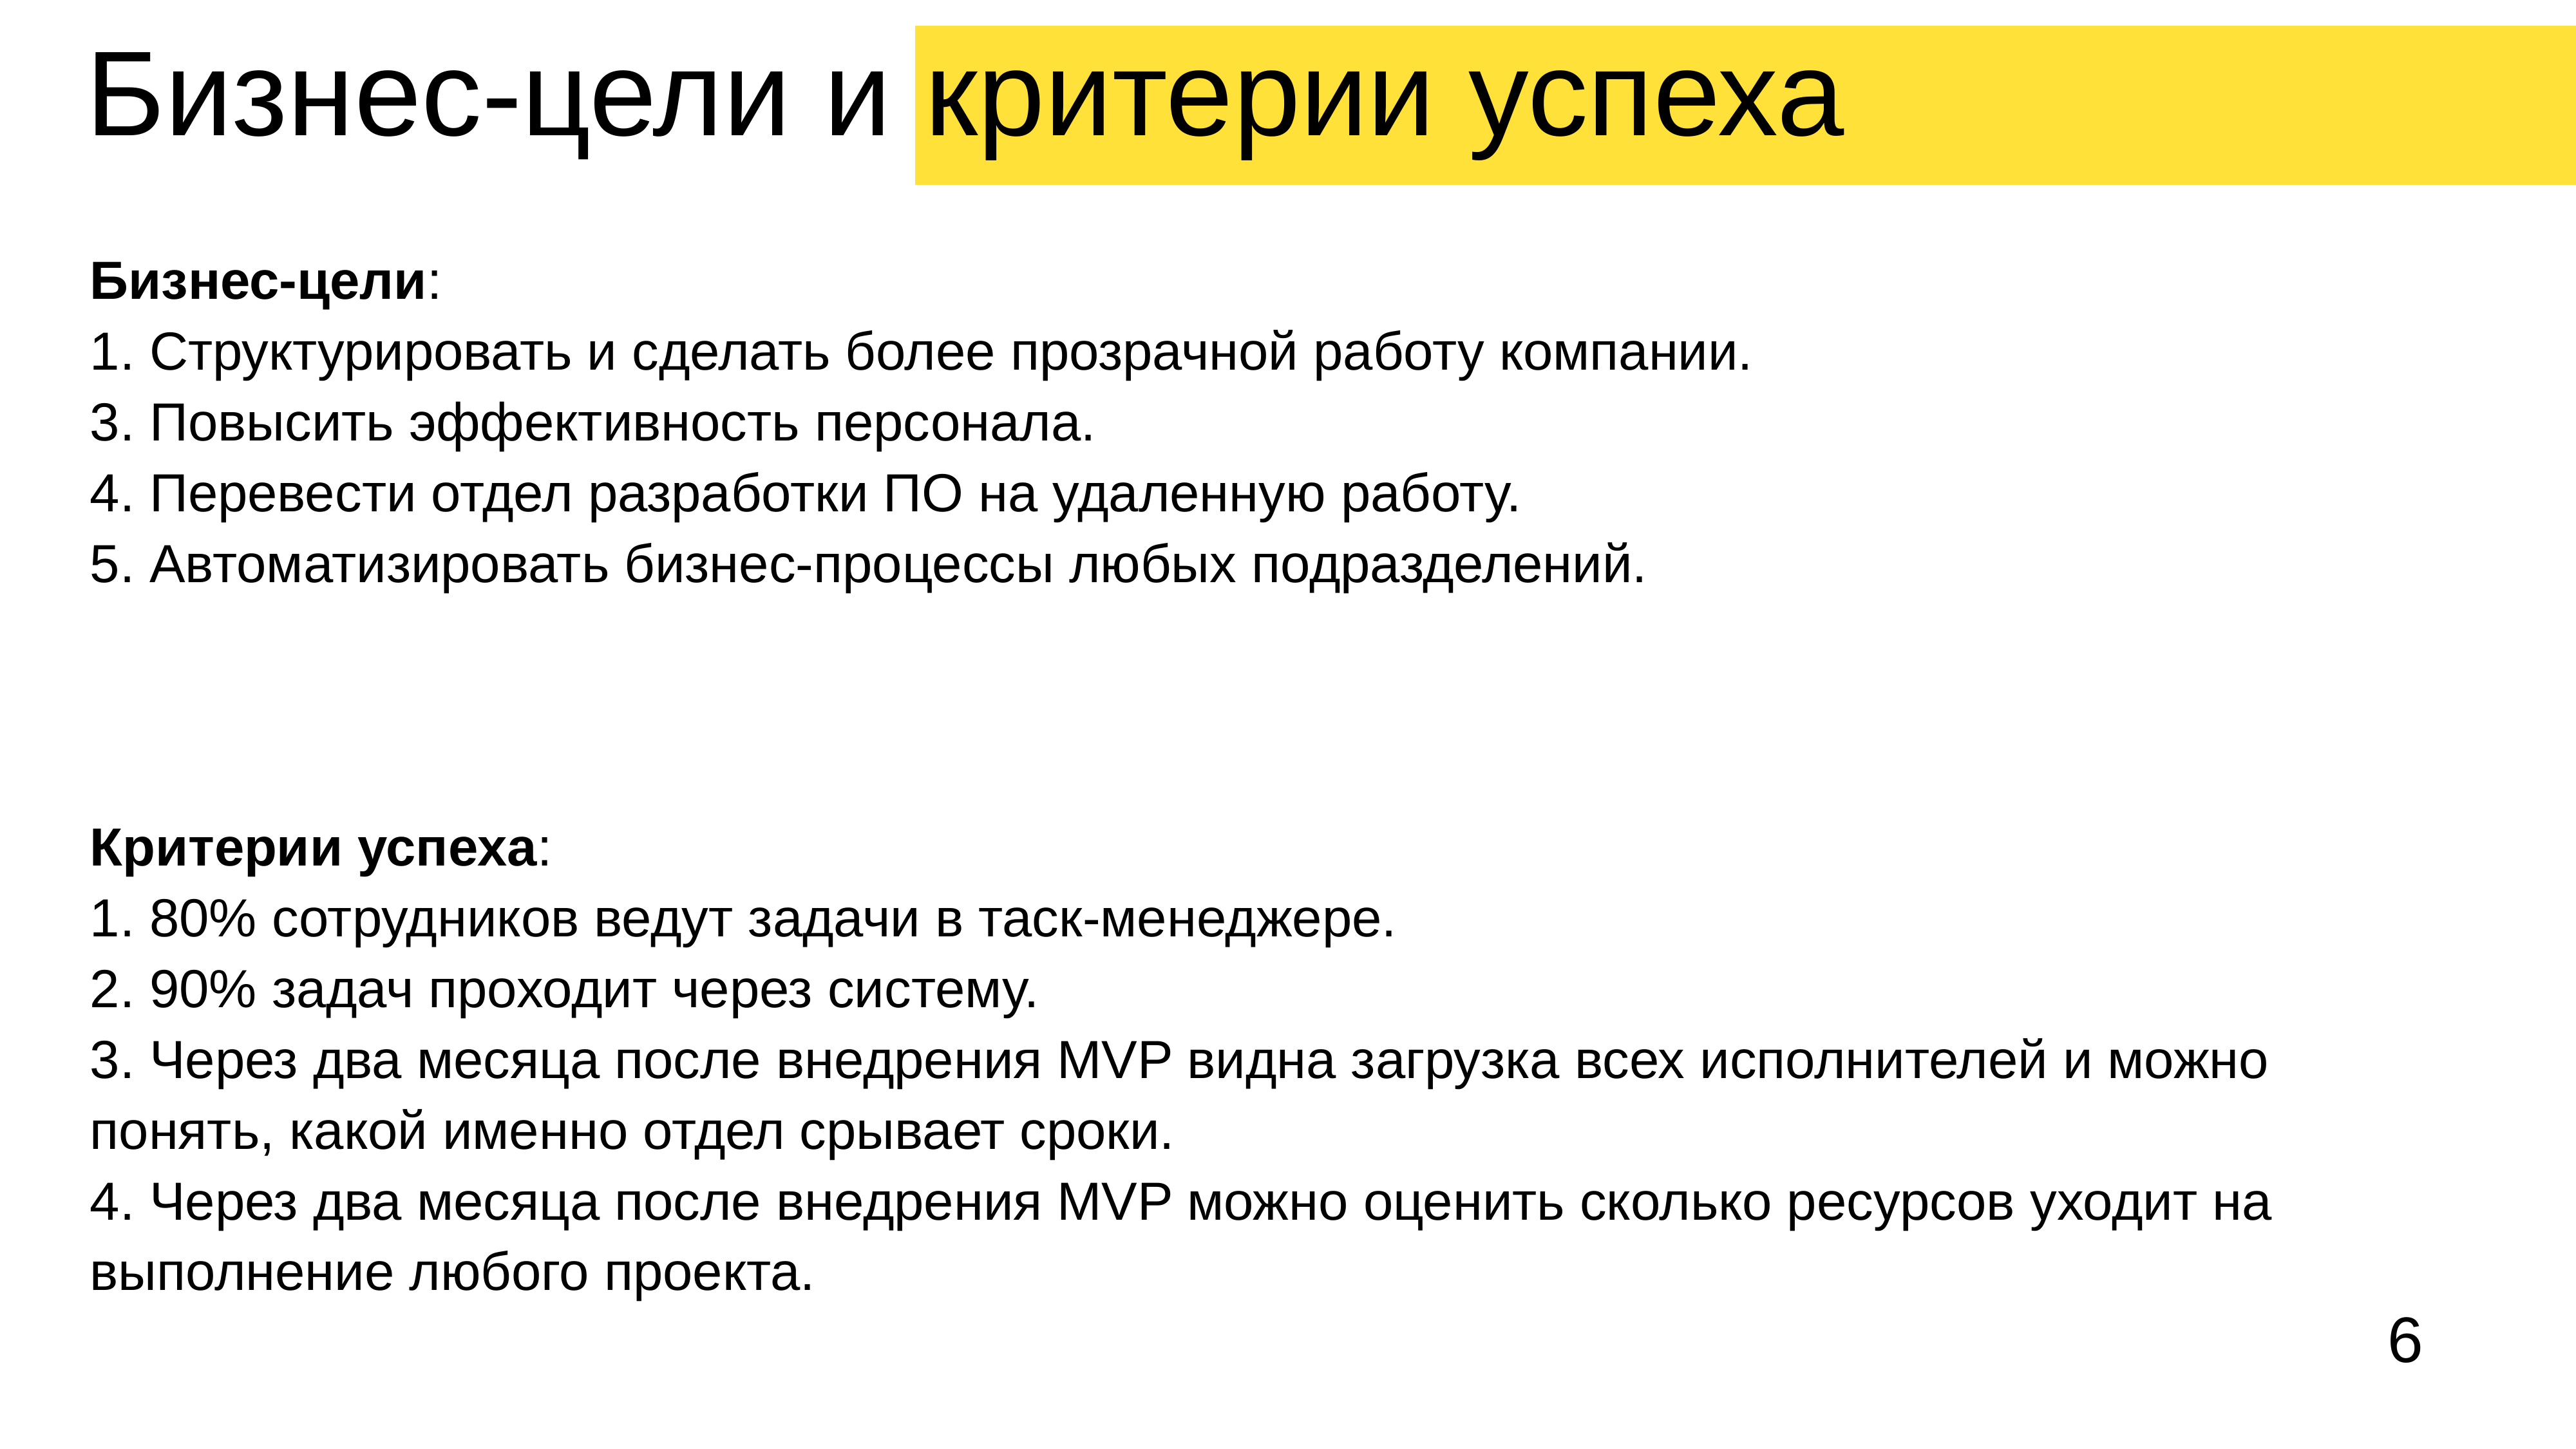

Бизнес-цели и критерии успеха

Бизнес-цели:
1. Структурировать и сделать более прозрачной работу компании.
3. Повысить эффективность персонала.
4. Перевести отдел разработки ПО на удаленную работу.
5. Автоматизировать бизнес-процессы любых подразделений.

Критерии успеха:
1. 80% сотрудников ведут задачи в таск-менеджере.
2. 90% задач проходит через систему.
3. Через два месяца после внедрения MVP видна загрузка всех исполнителей и можно понять, какой именно отдел срывает сроки.
4. Через два месяца после внедрения MVP можно оценить сколько ресурсов уходит на выполнение любого проекта.

6